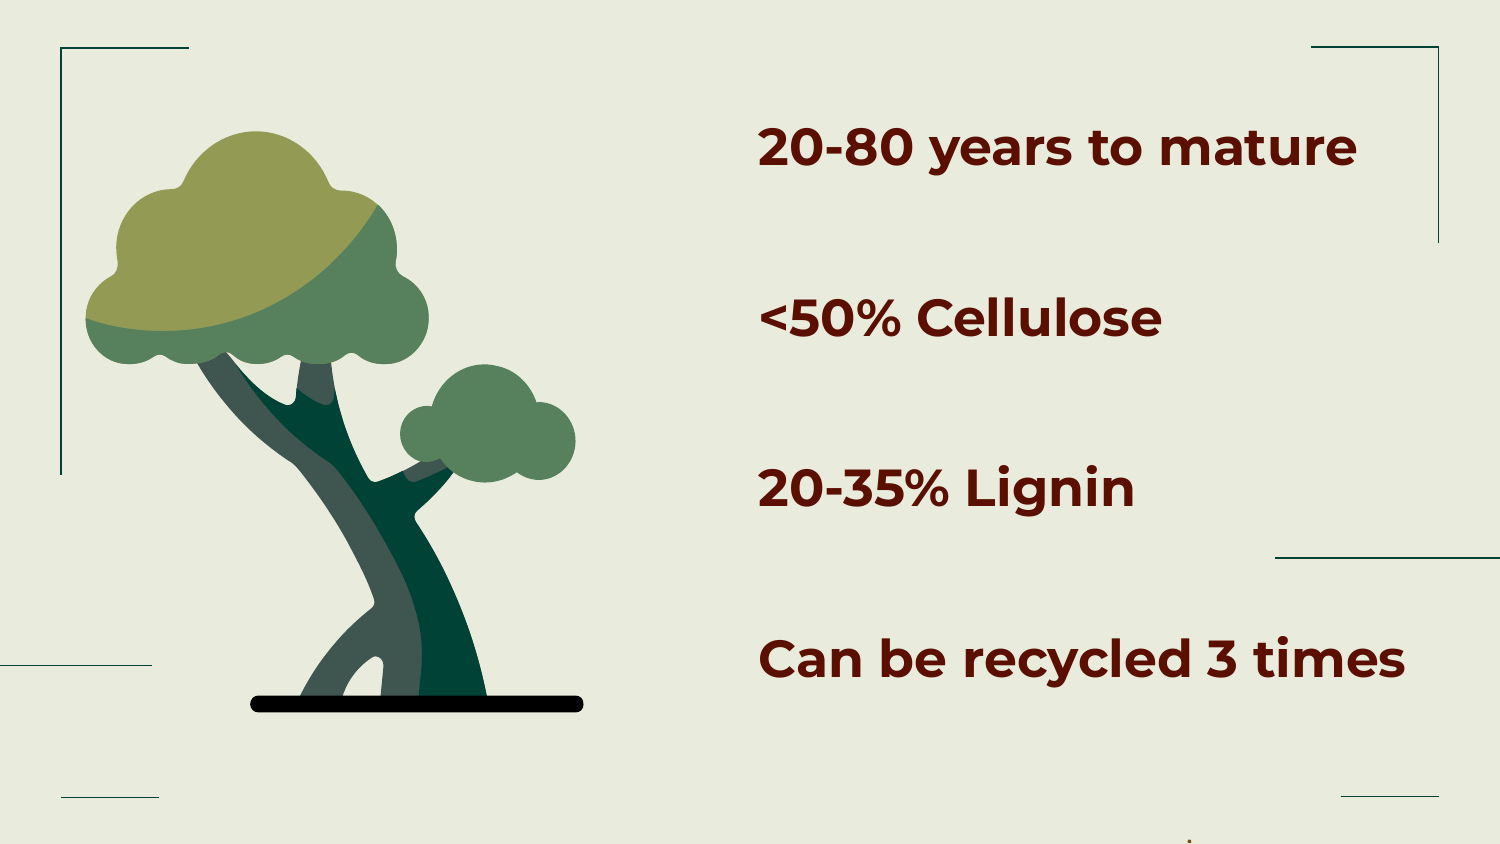

# 20-80 years to mature

<50% Cellulose
20-35% Lignin
Can be recycled 3 times